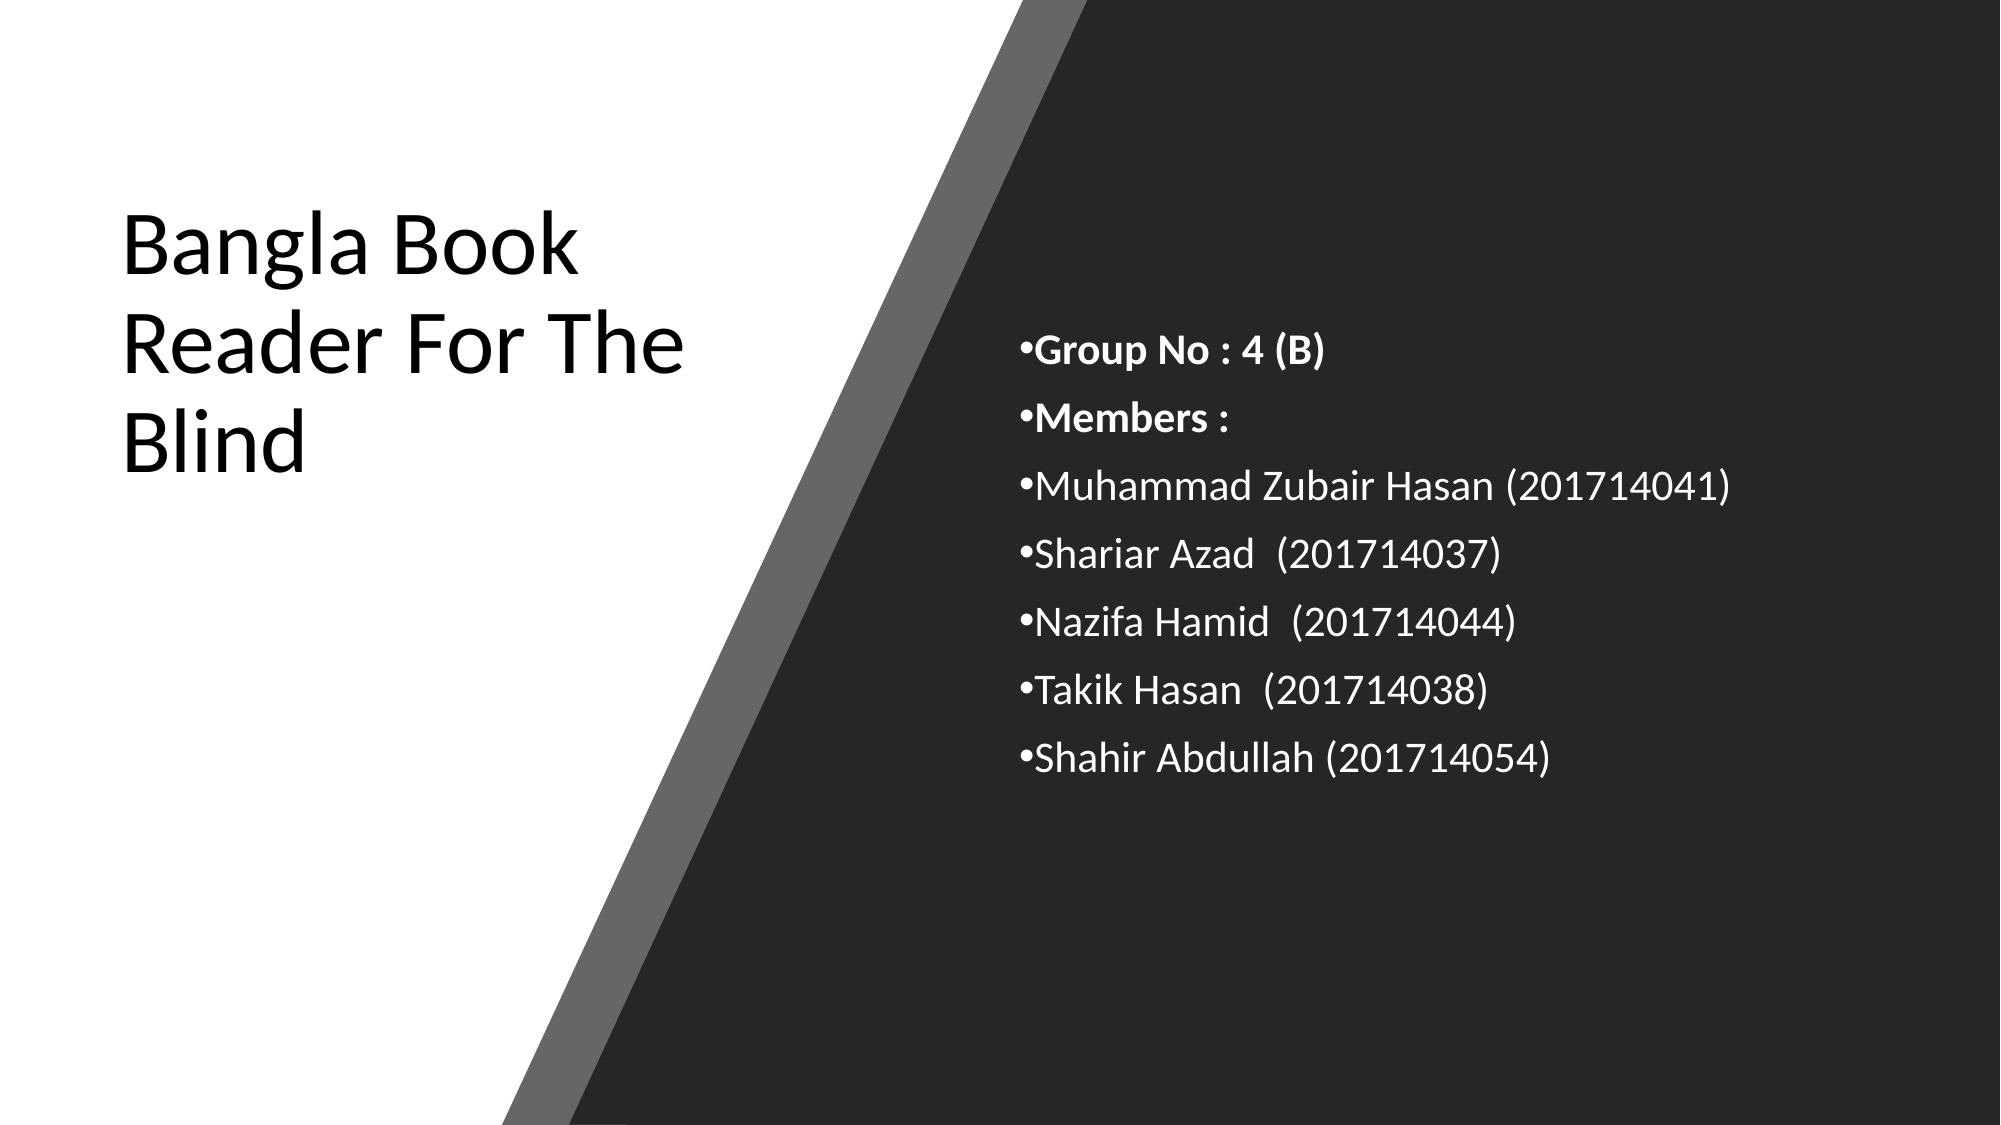

# Bangla Book Reader For The Blind

Group No : 4 (B)
Members :
Muhammad Zubair Hasan (201714041)
Shariar Azad  (201714037)
Nazifa Hamid  (201714044)
Takik Hasan  (201714038)
Shahir Abdullah (201714054)